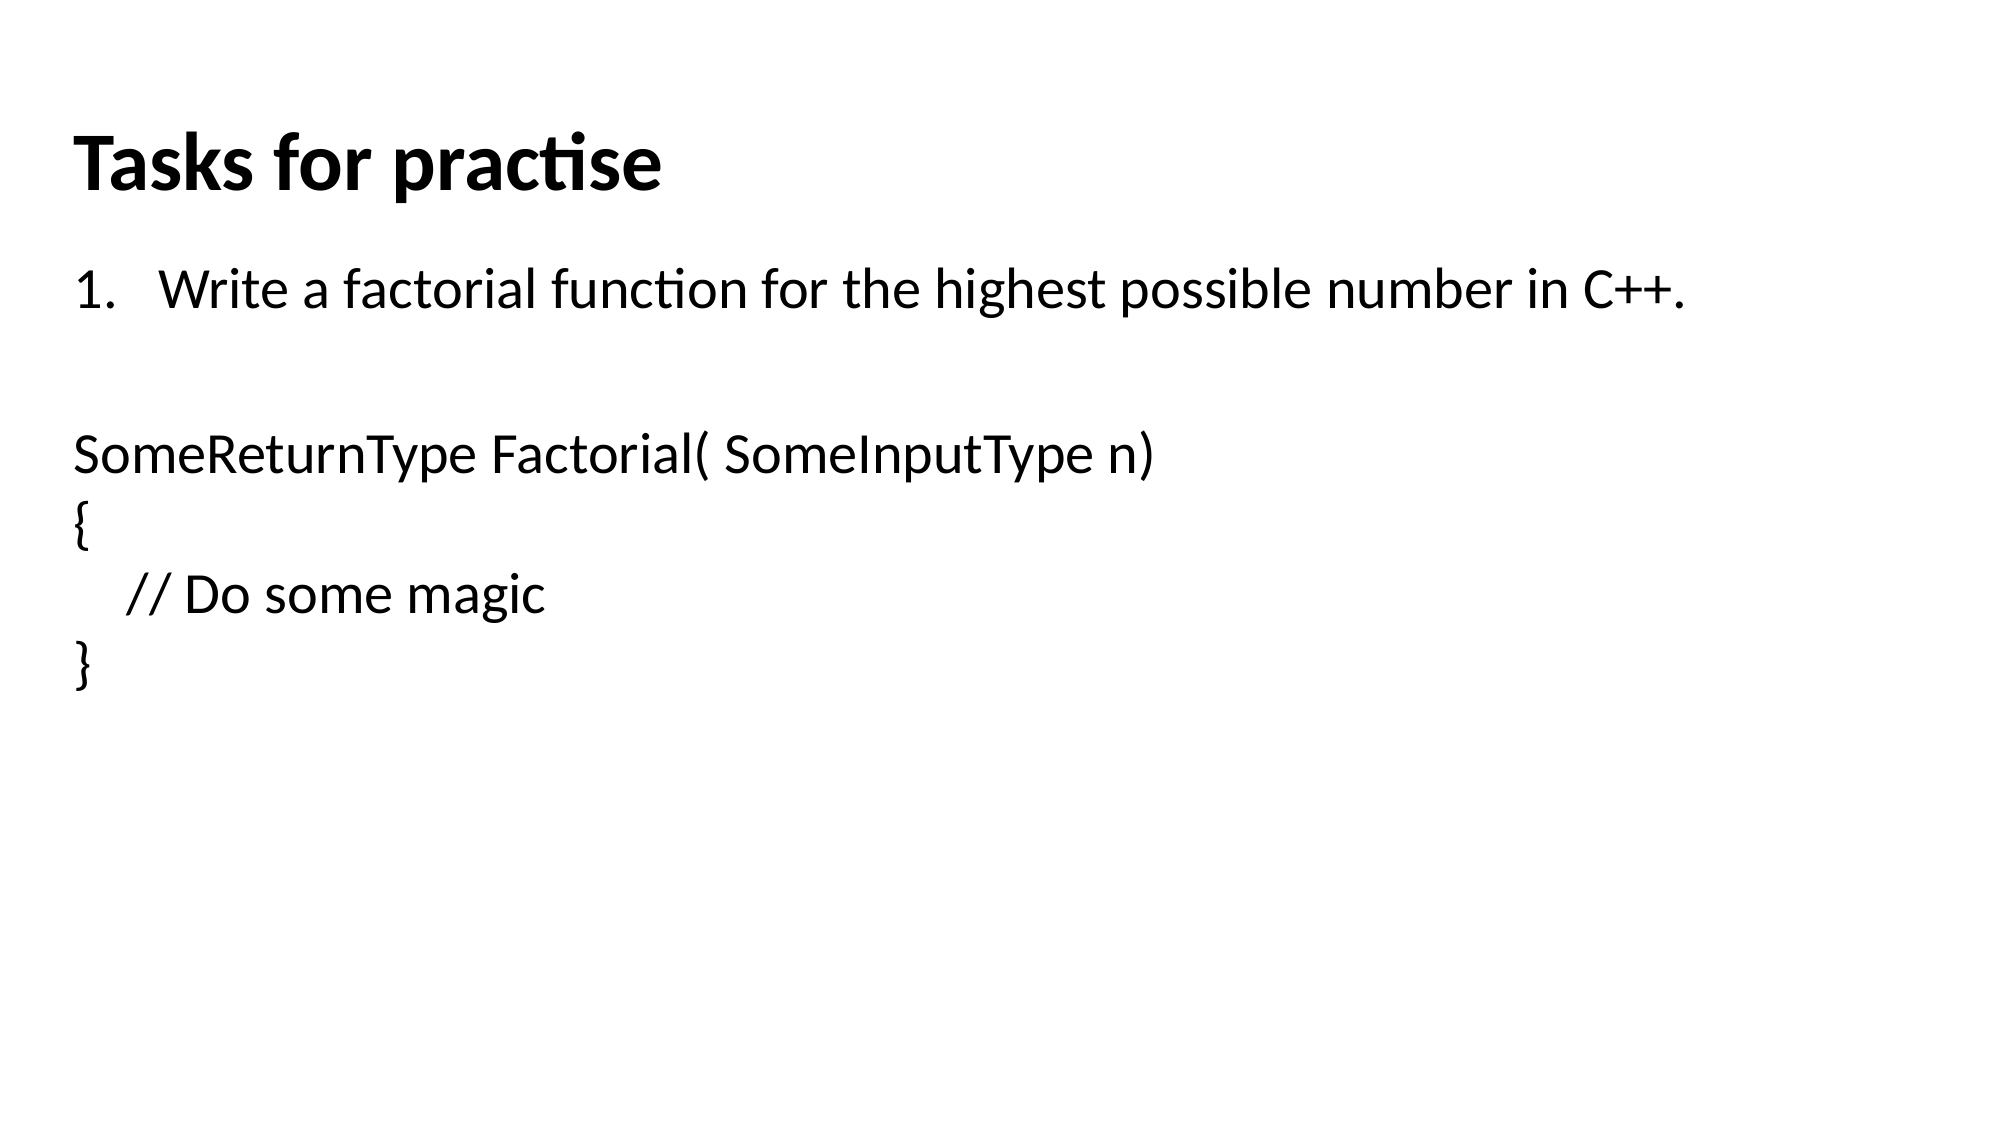

Tasks for practise
Write a factorial function for the highest possible number in C++.
SomeReturnType Factorial( SomeInputType n)
{
    // Do some magic
}